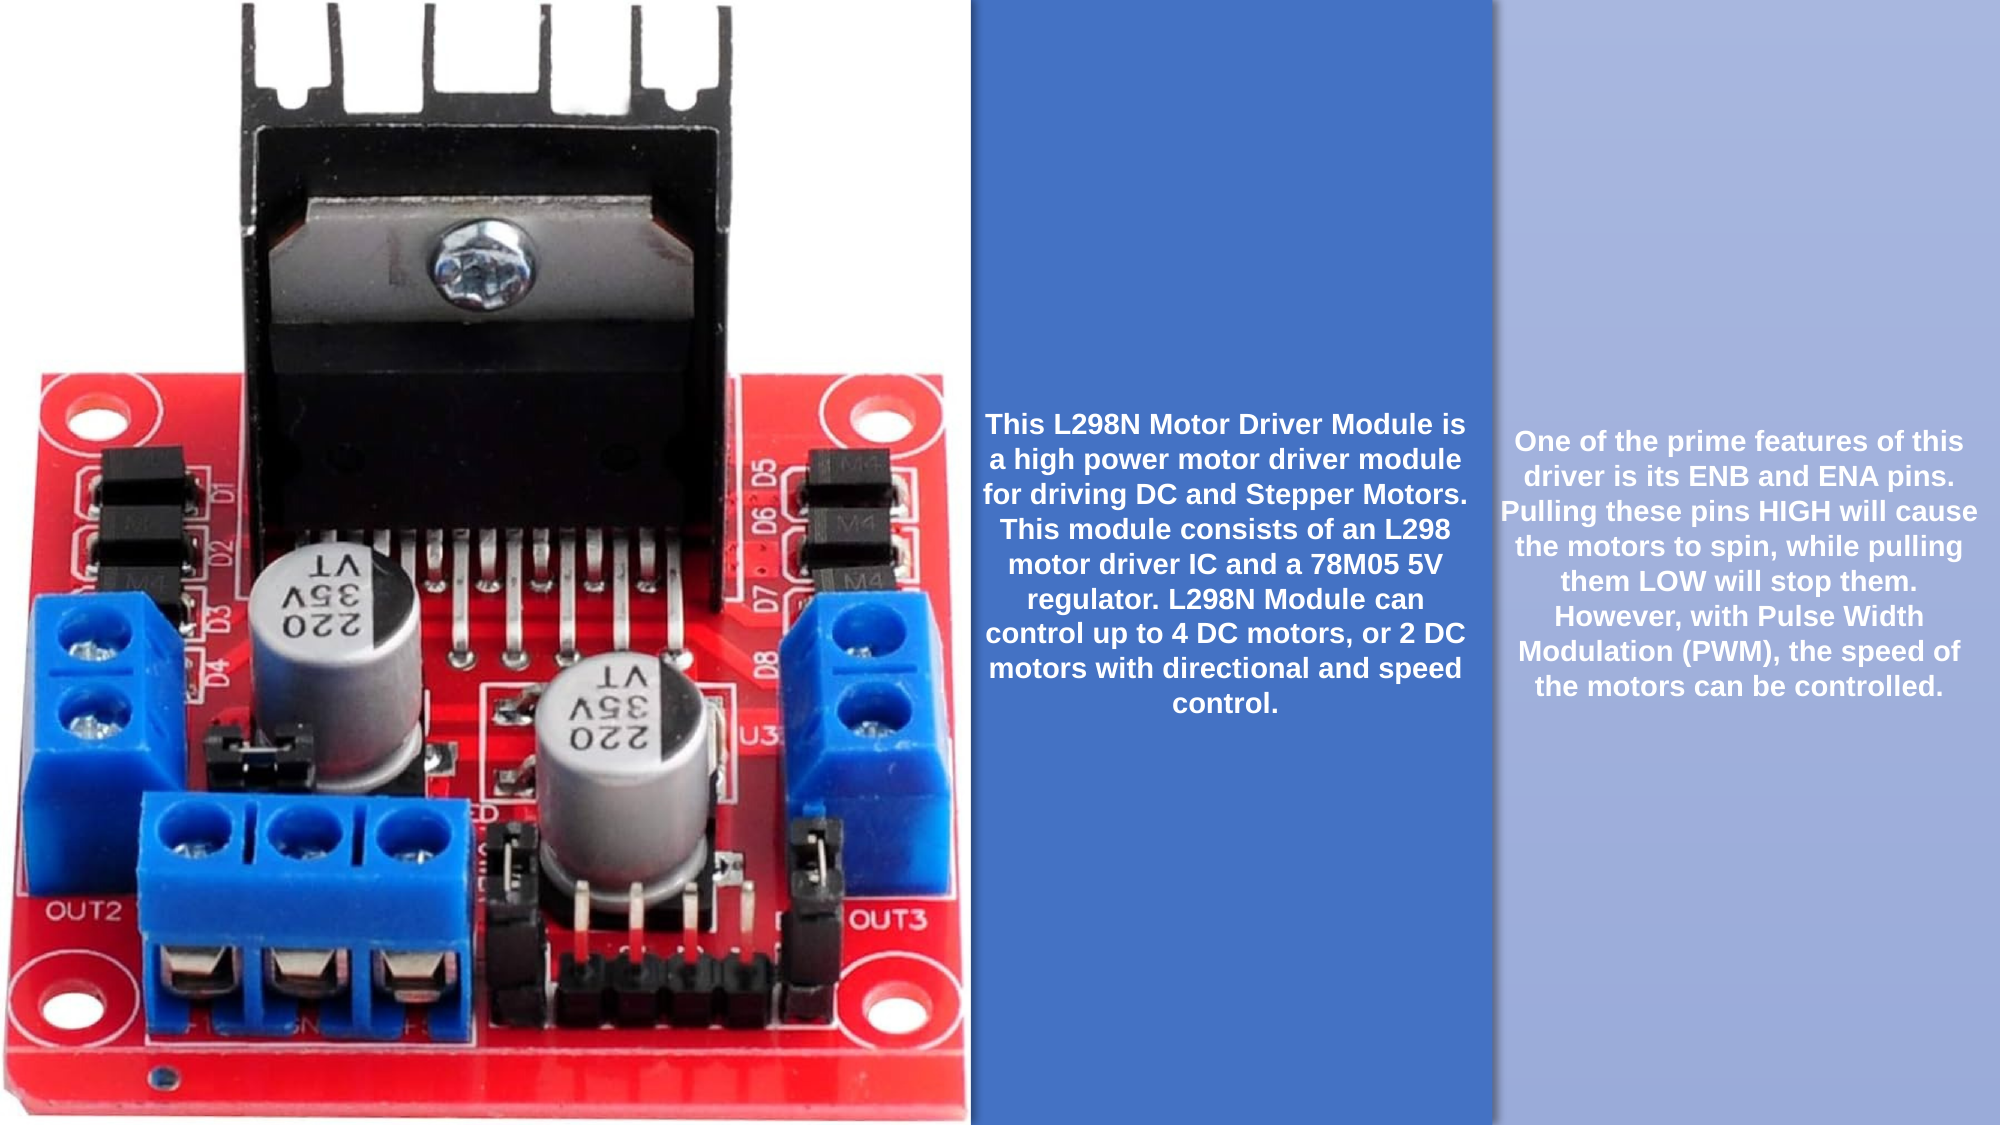

This L298N Motor Driver Module is a high power motor driver module for driving DC and Stepper Motors. This module consists of an L298 motor driver IC and a 78M05 5V regulator. L298N Module can control up to 4 DC motors, or 2 DC motors with directional and speed control.
One of the prime features of this driver is its ENB and ENA pins. Pulling these pins HIGH will cause the motors to spin, while pulling them LOW will stop them. However, with Pulse Width Modulation (PWM), the speed of the motors can be controlled.